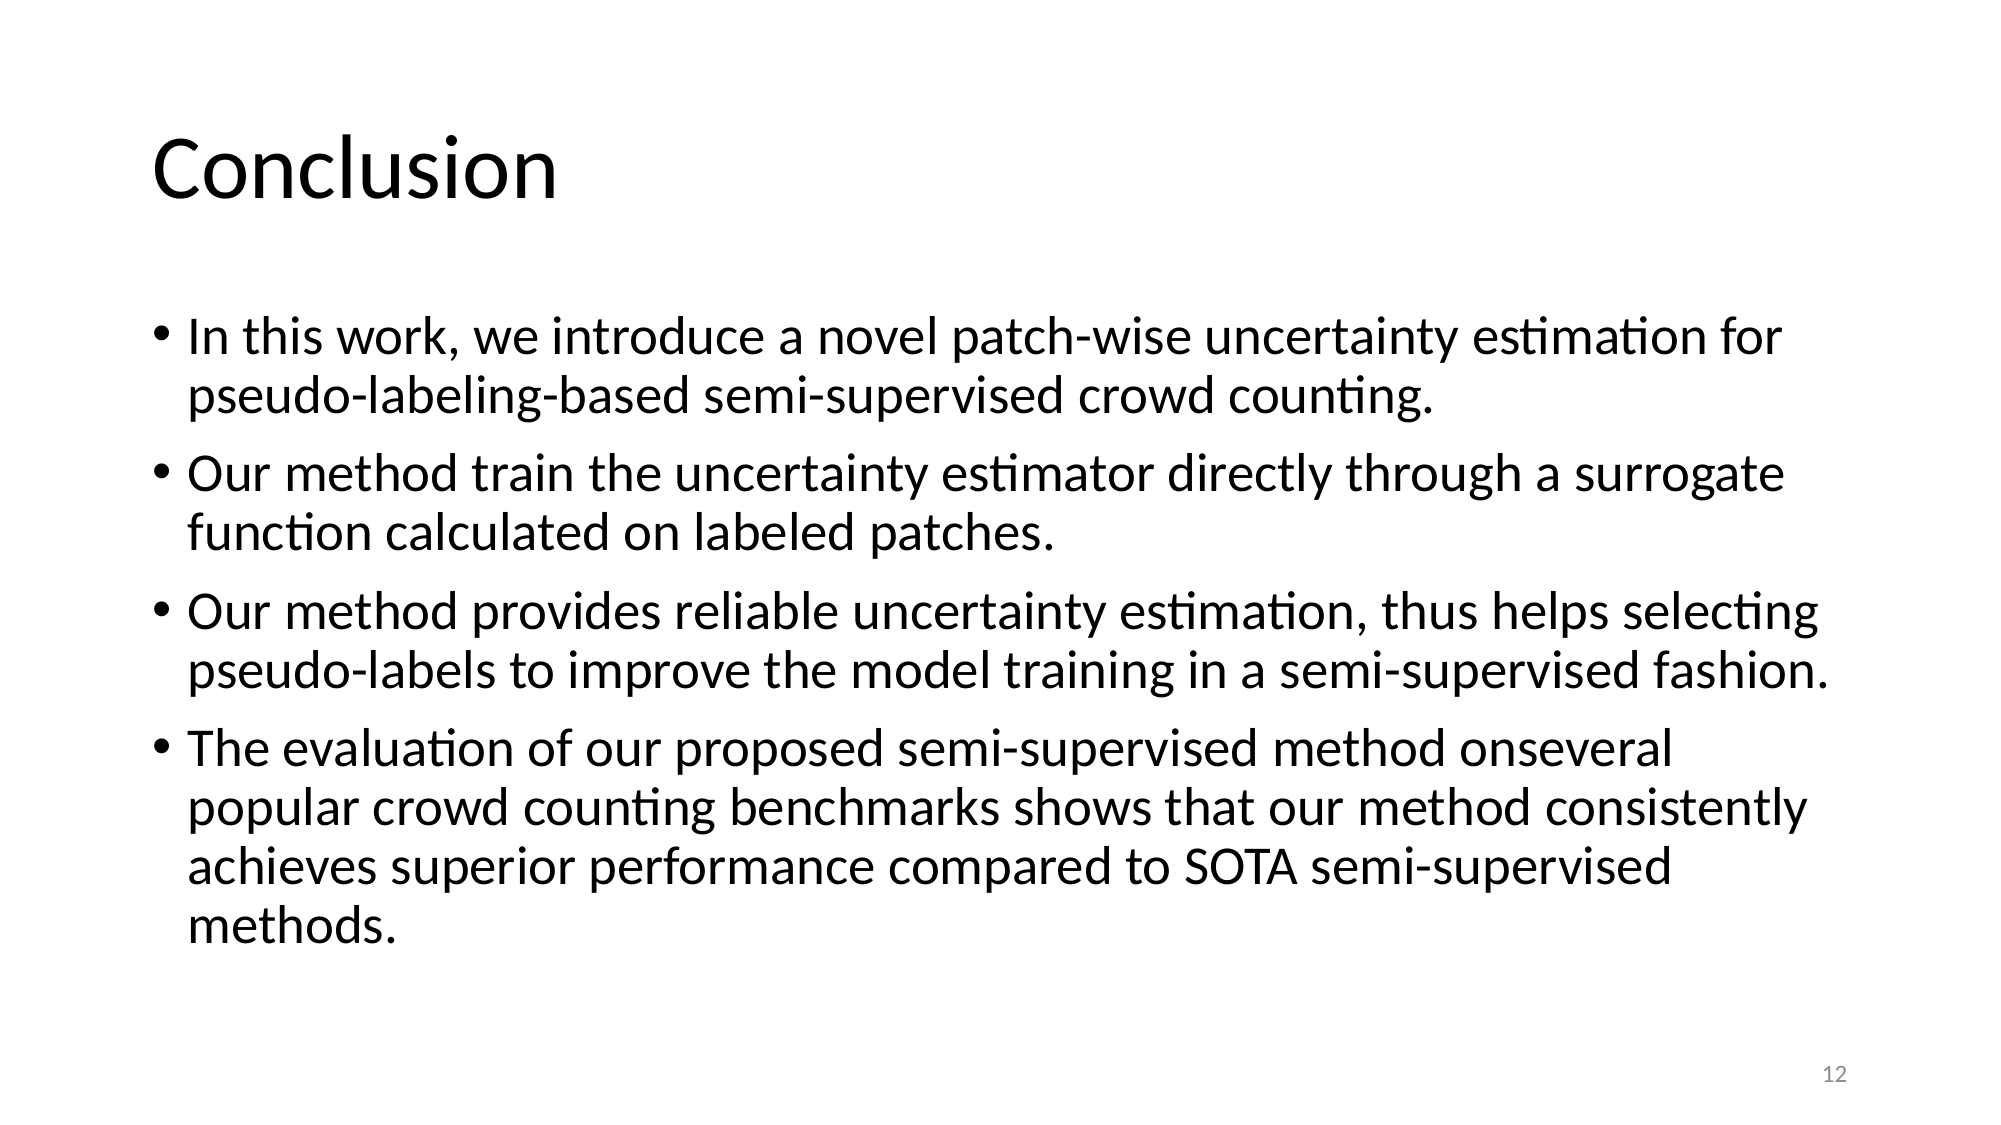

# Conclusion
In this work, we introduce a novel patch-wise uncertainty estimation for pseudo-labeling-based semi-supervised crowd counting.
Our method train the uncertainty estimator directly through a surrogate function calculated on labeled patches.
Our method provides reliable uncertainty estimation, thus helps selecting pseudo-labels to improve the model training in a semi-supervised fashion.
The evaluation of our proposed semi-supervised method onseveral popular crowd counting benchmarks shows that our method consistently achieves superior performance compared to SOTA semi-supervised methods.
12